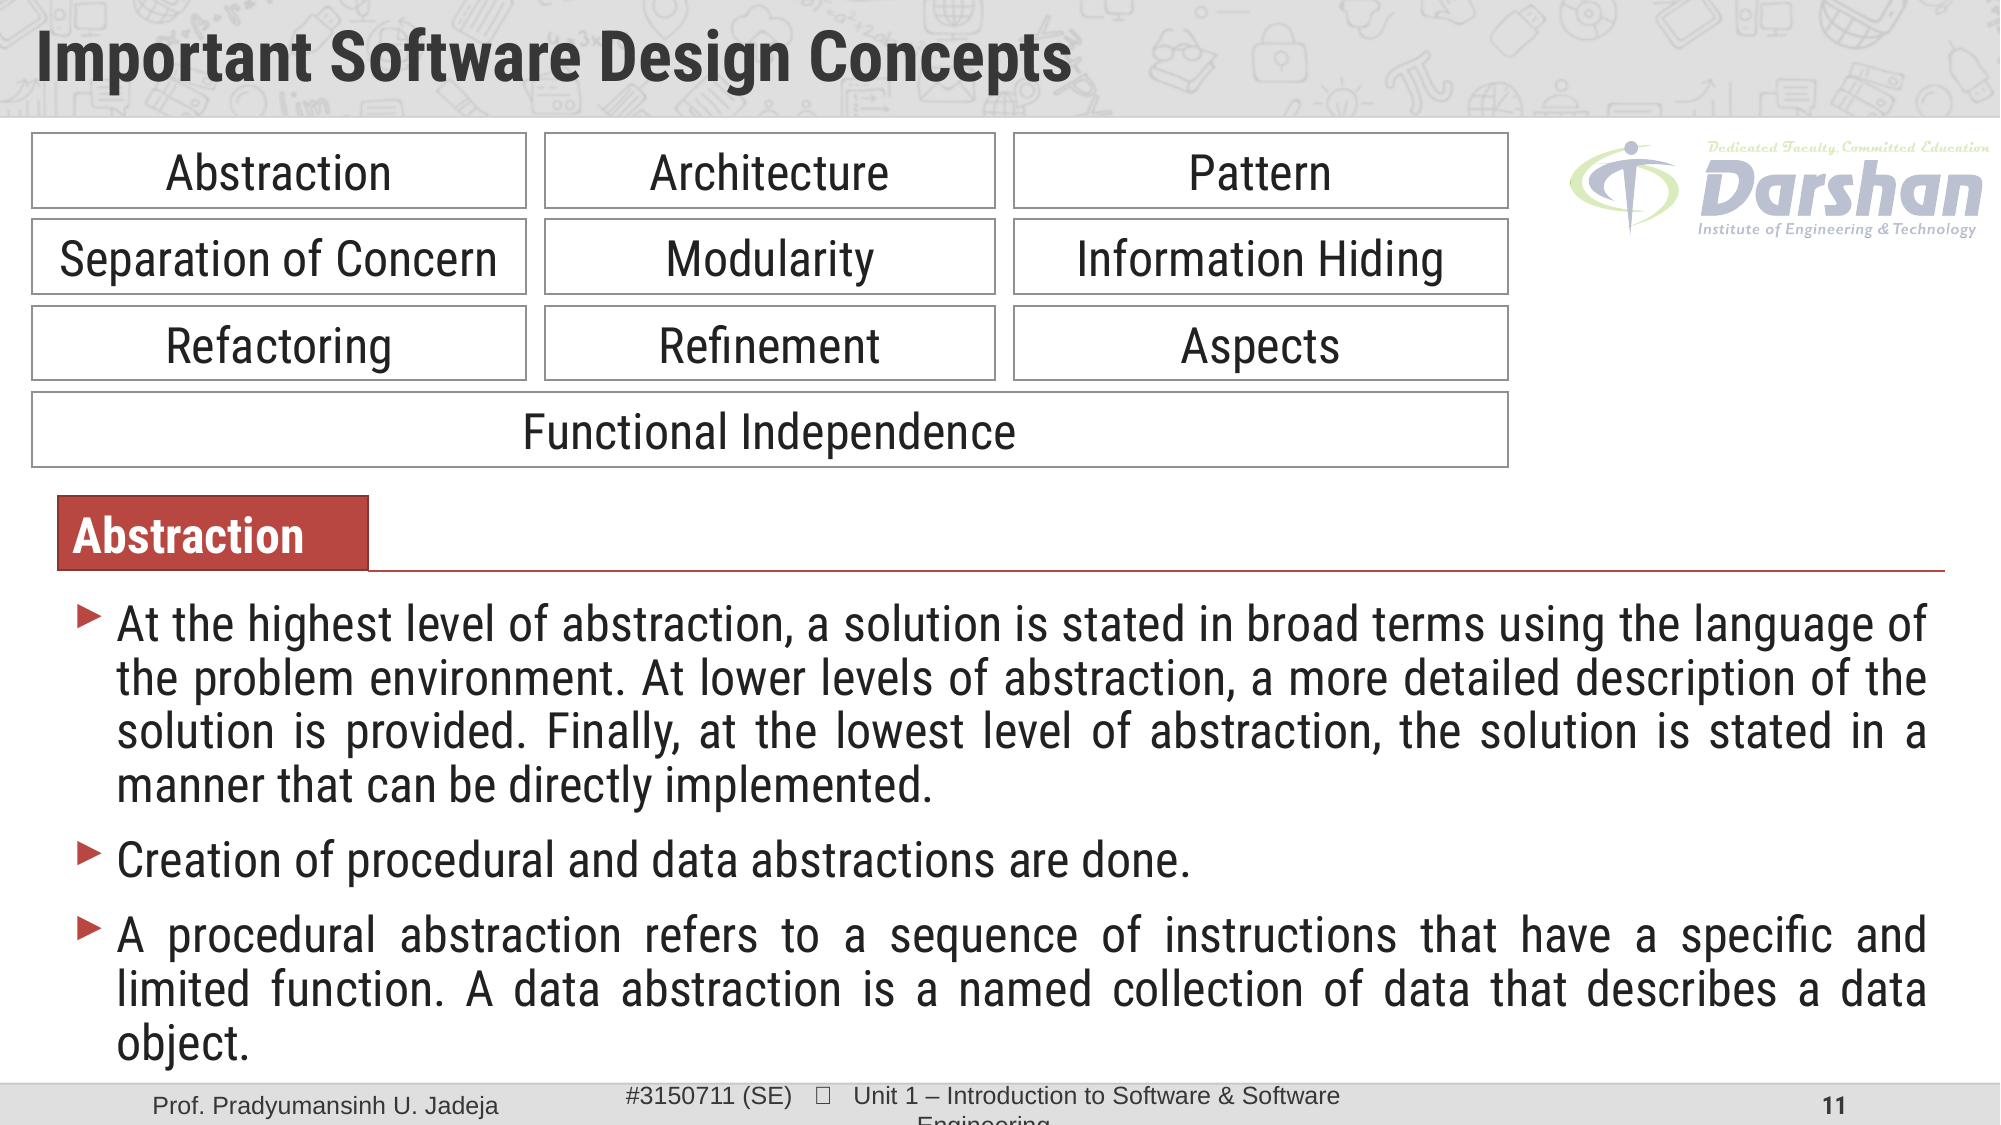

# Important Software Design Concepts
Abstraction
Architecture
Pattern
Separation of Concern
Modularity
Information Hiding
Refactoring
Refinement
Aspects
Functional Independence
Abstraction
At the highest level of abstraction, a solution is stated in broad terms using the language of the problem environment. At lower levels of abstraction, a more detailed description of the solution is provided. Finally, at the lowest level of abstraction, the solution is stated in a manner that can be directly implemented.
Creation of procedural and data abstractions are done.
A procedural abstraction refers to a sequence of instructions that have a specific and limited function. A data abstraction is a named collection of data that describes a data object.